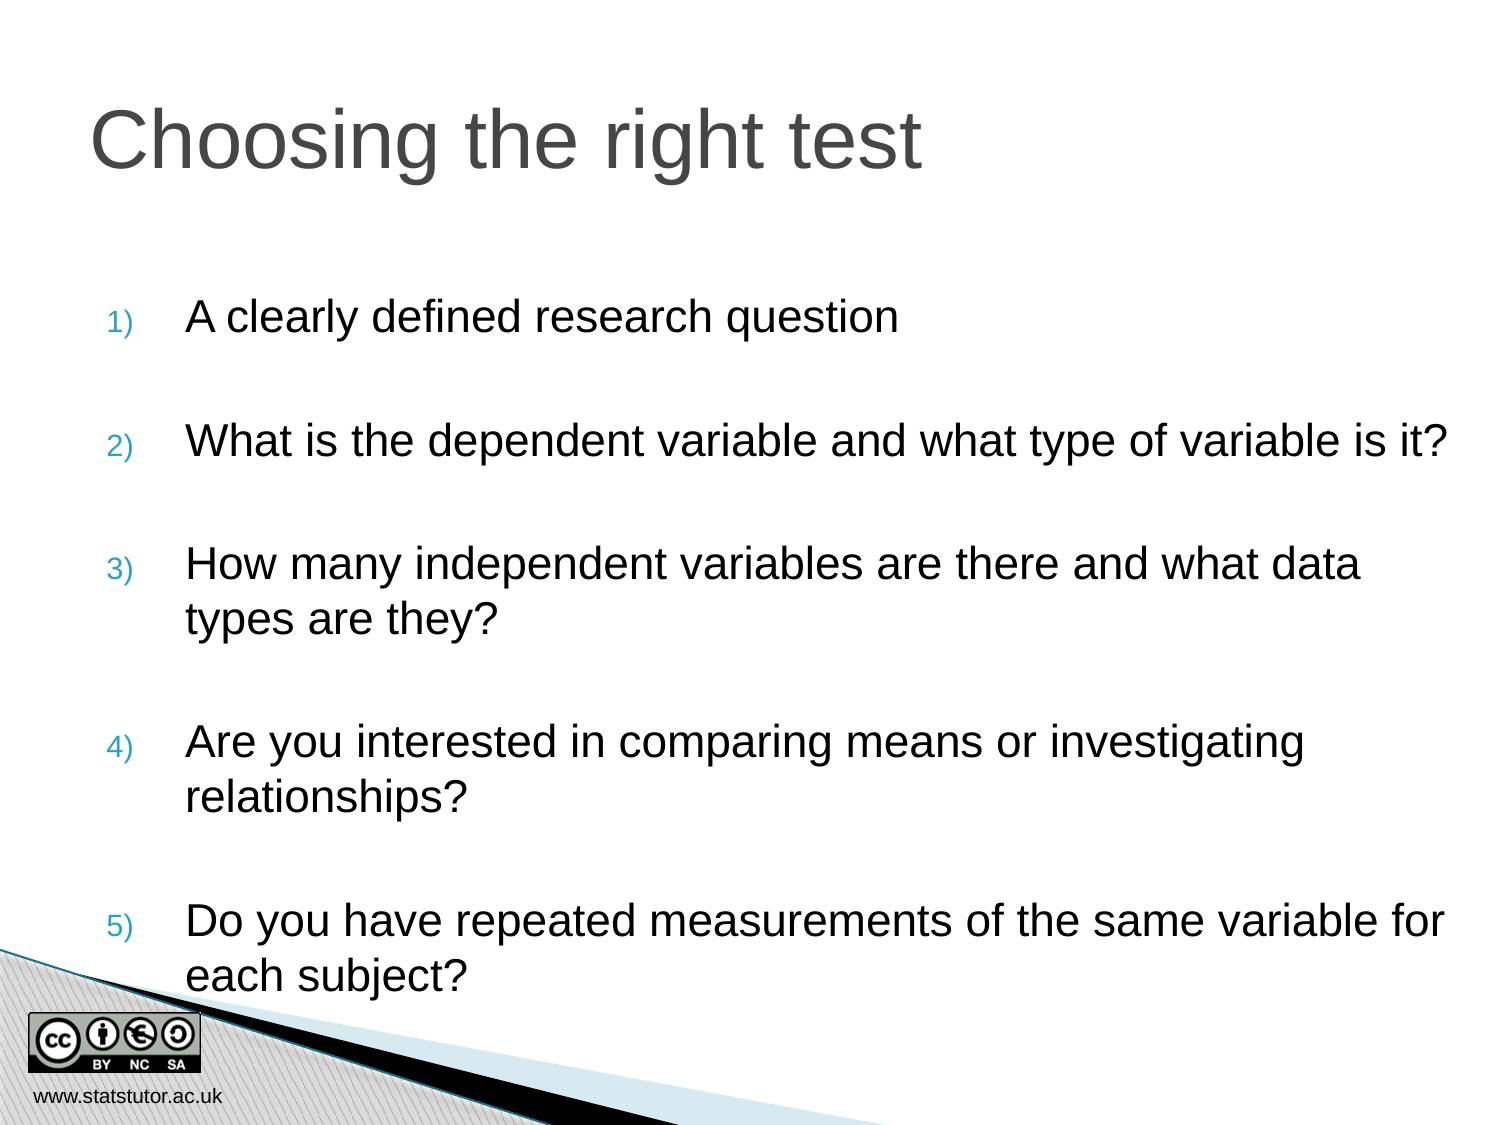

Choosing the right test
A clearly defined research question

What is the dependent variable and what type of variable is it?

How many independent variables are there and what data types are they?

Are you interested in comparing means or investigating relationships?

Do you have repeated measurements of the same variable for each subject?

www.statstutor.ac.uk